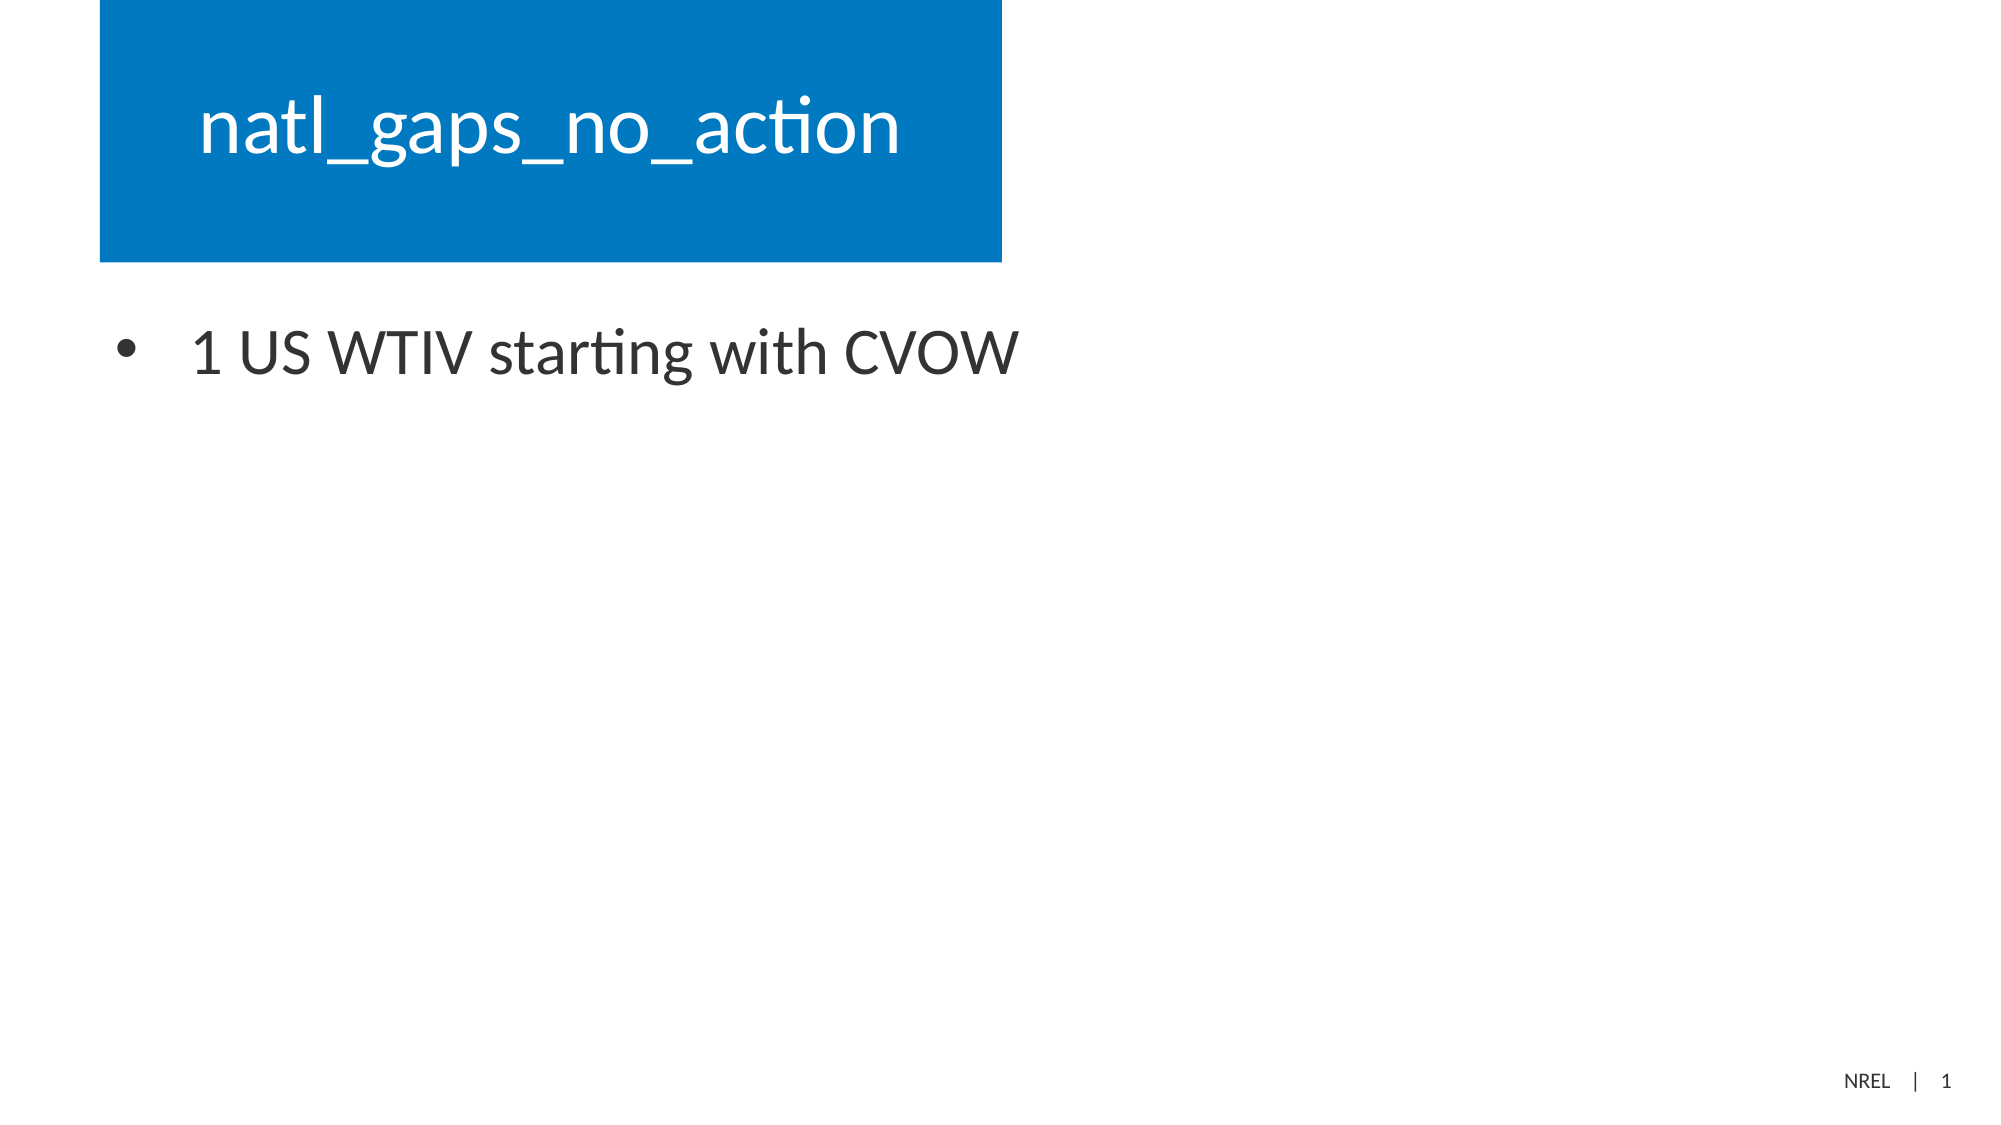

# natl_gaps_no_action
1 US WTIV starting with CVOW